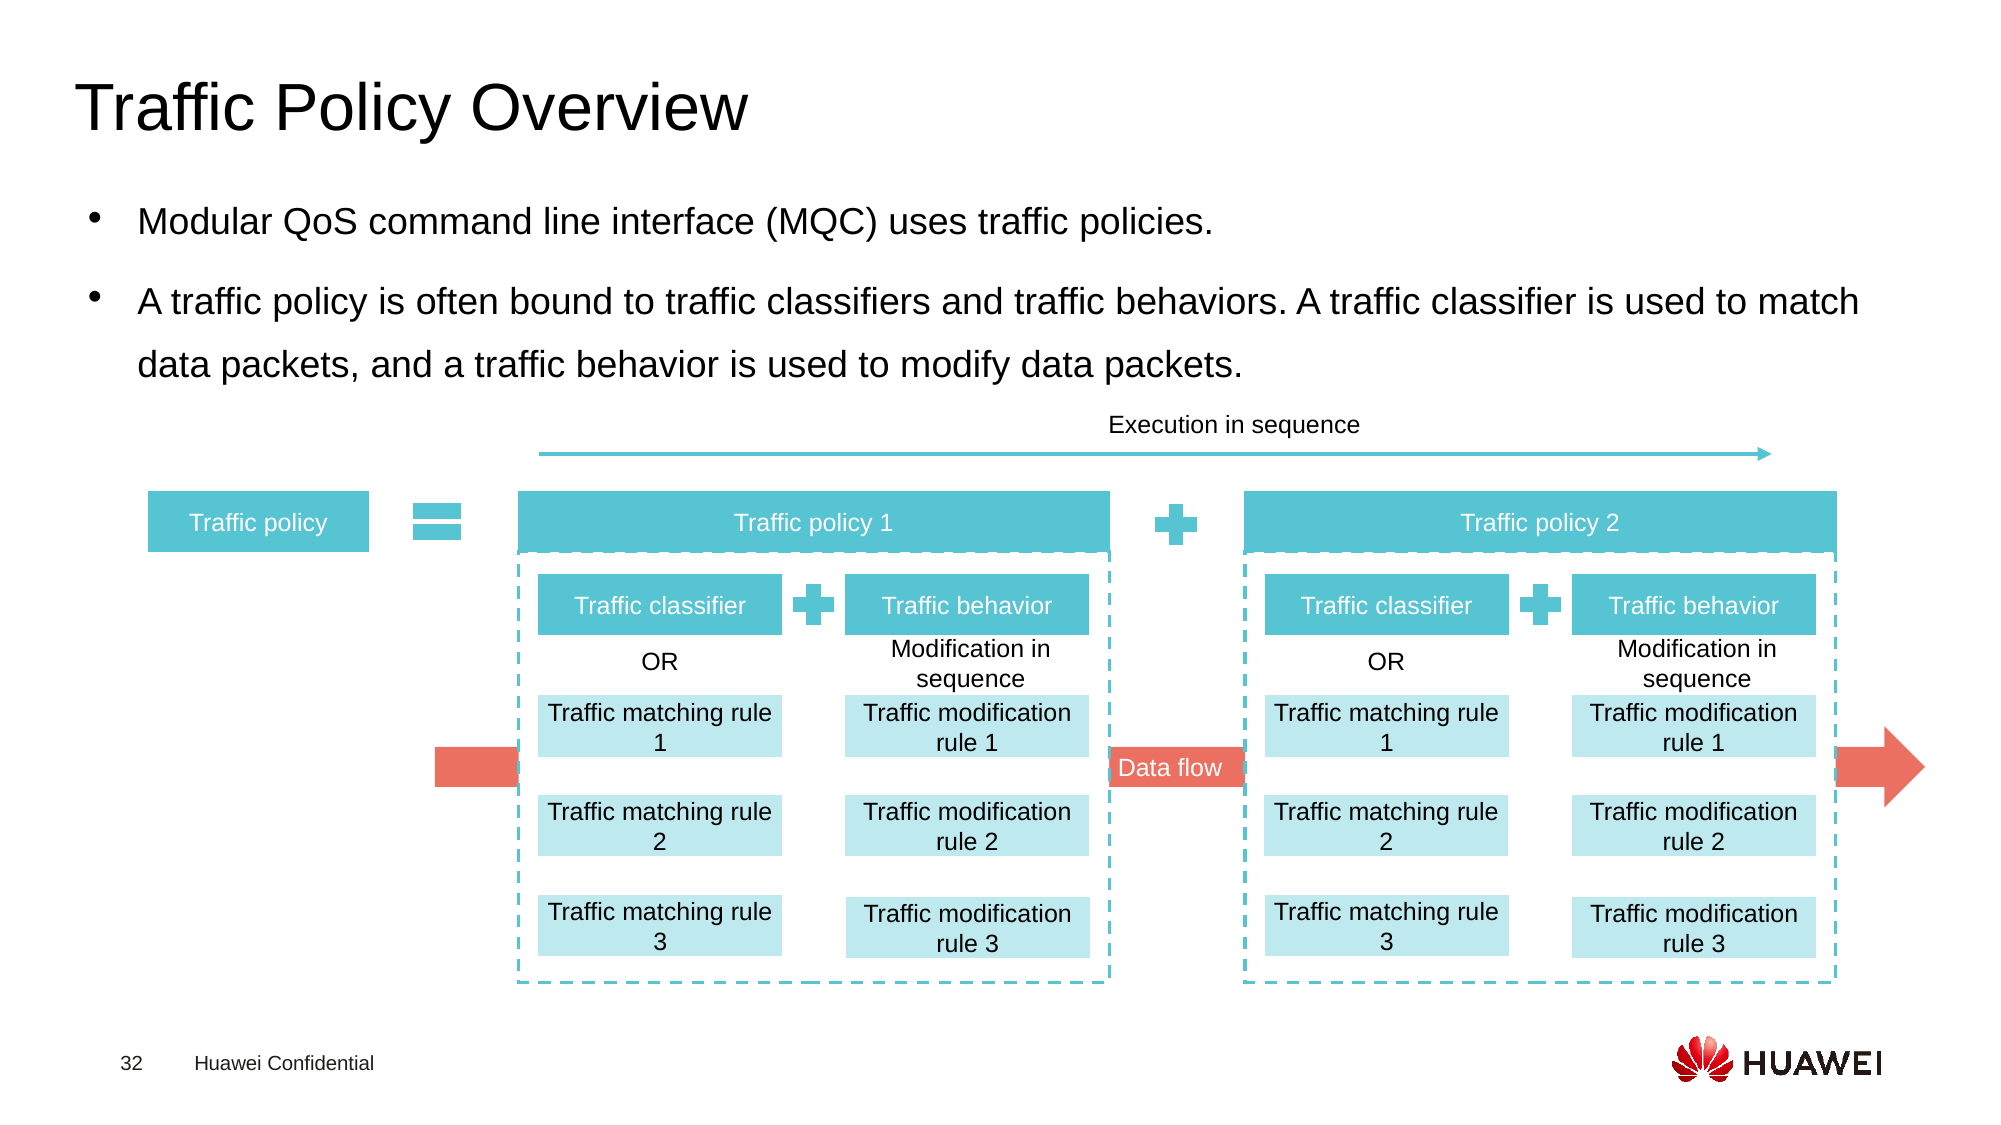

# Traffic Policy Overview
Modular QoS command line interface (MQC) uses traffic policies.
A traffic policy is often bound to traffic classifiers and traffic behaviors. A traffic classifier is used to match data packets, and a traffic behavior is used to modify data packets.
Execution in sequence
Traffic policy

Traffic policy 1
Traffic policy 2

Traffic classifier
Traffic behavior
Traffic classifier
Traffic behavior

OR
OR
Modification in sequence
Modification in sequence
Traffic matching rule 1
Traffic modification rule 1
Traffic matching rule 1
Traffic modification rule 1
Data flow
Traffic matching rule 2
Traffic modification rule 2
Traffic matching rule 2
Traffic modification rule 2
Traffic matching rule 3
Traffic matching rule 3
Traffic modification rule 3
Traffic modification rule 3